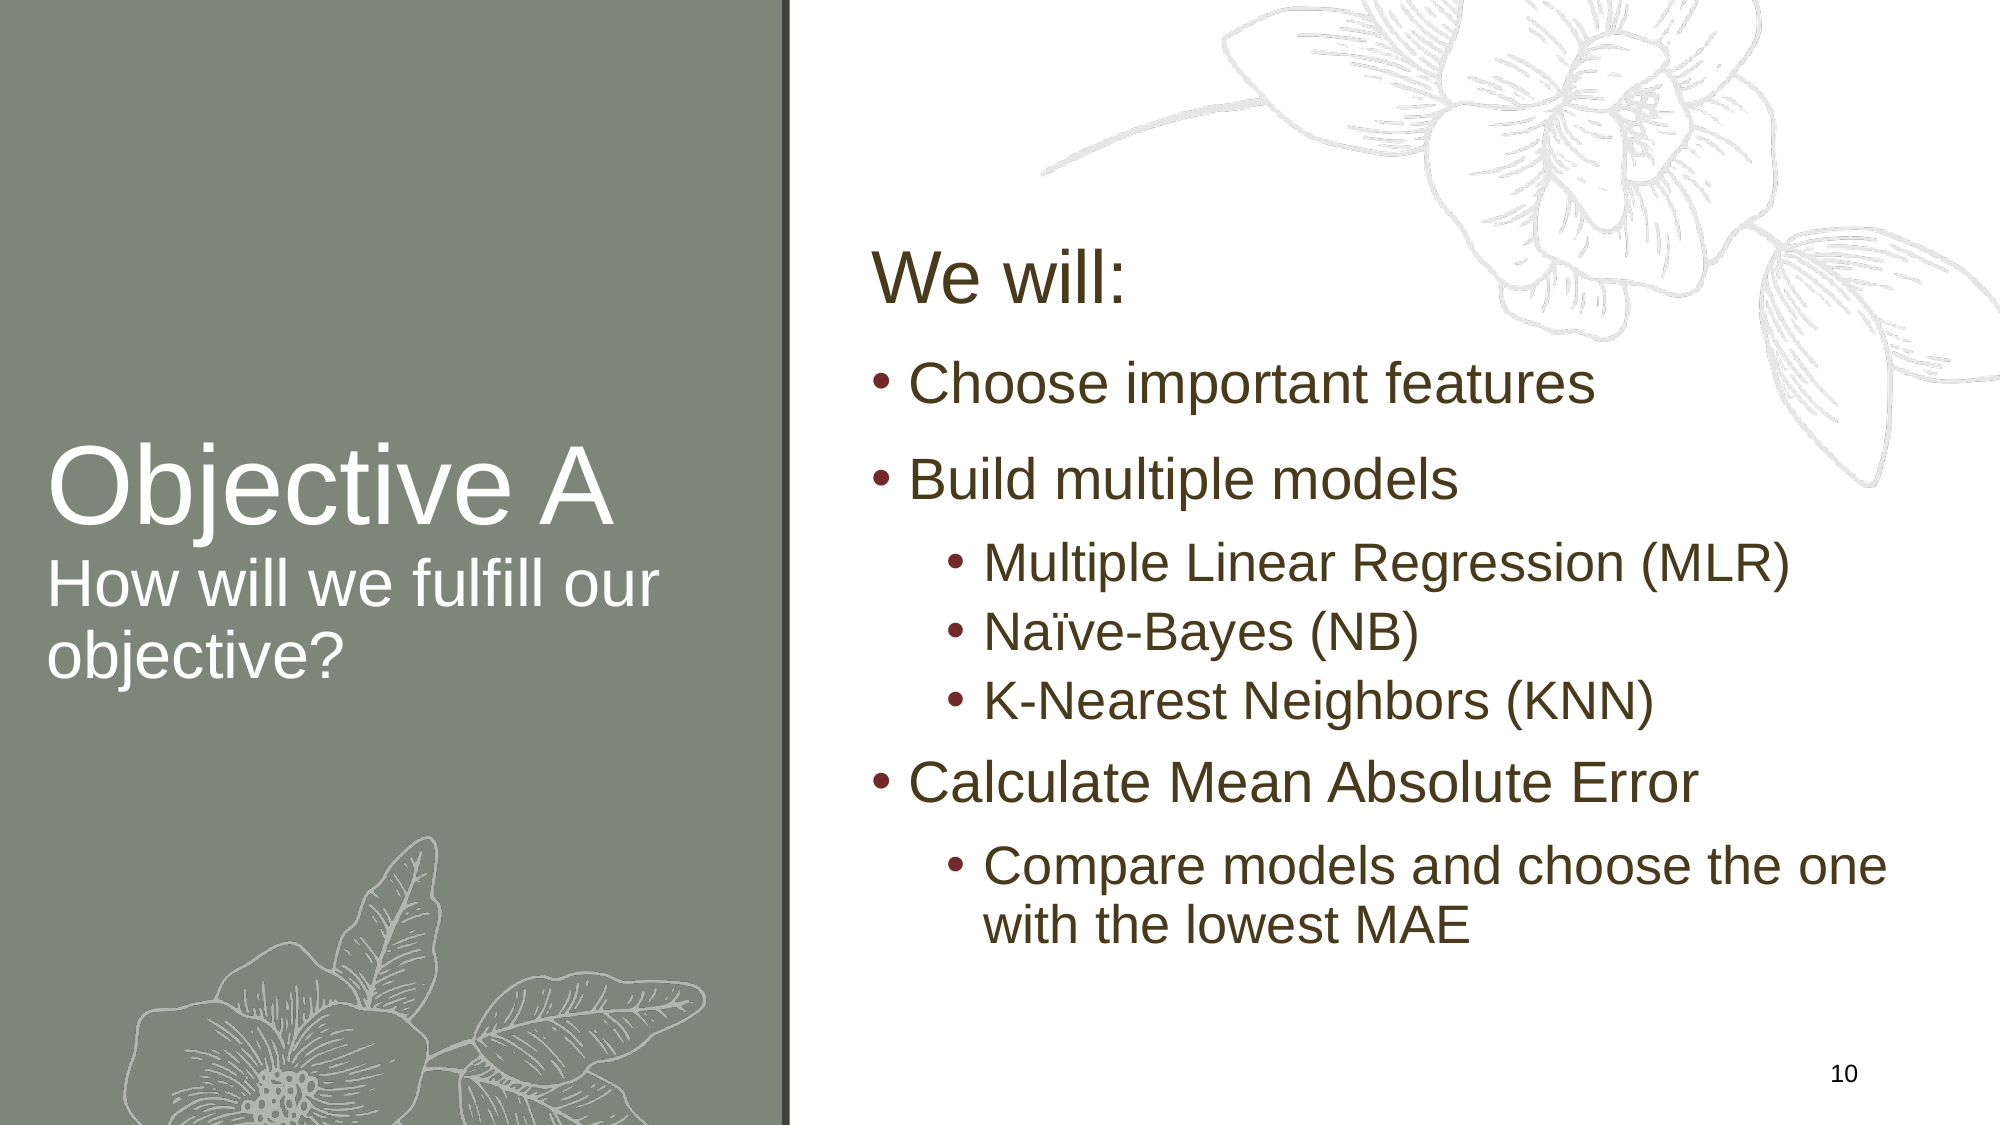

# Objective A How will we fulfill our objective?
We will:
Choose important features
Build multiple models
Multiple Linear Regression (MLR)
Naïve-Bayes (NB)
K-Nearest Neighbors (KNN)
Calculate Mean Absolute Error
Compare models and choose the one with the lowest MAE
10